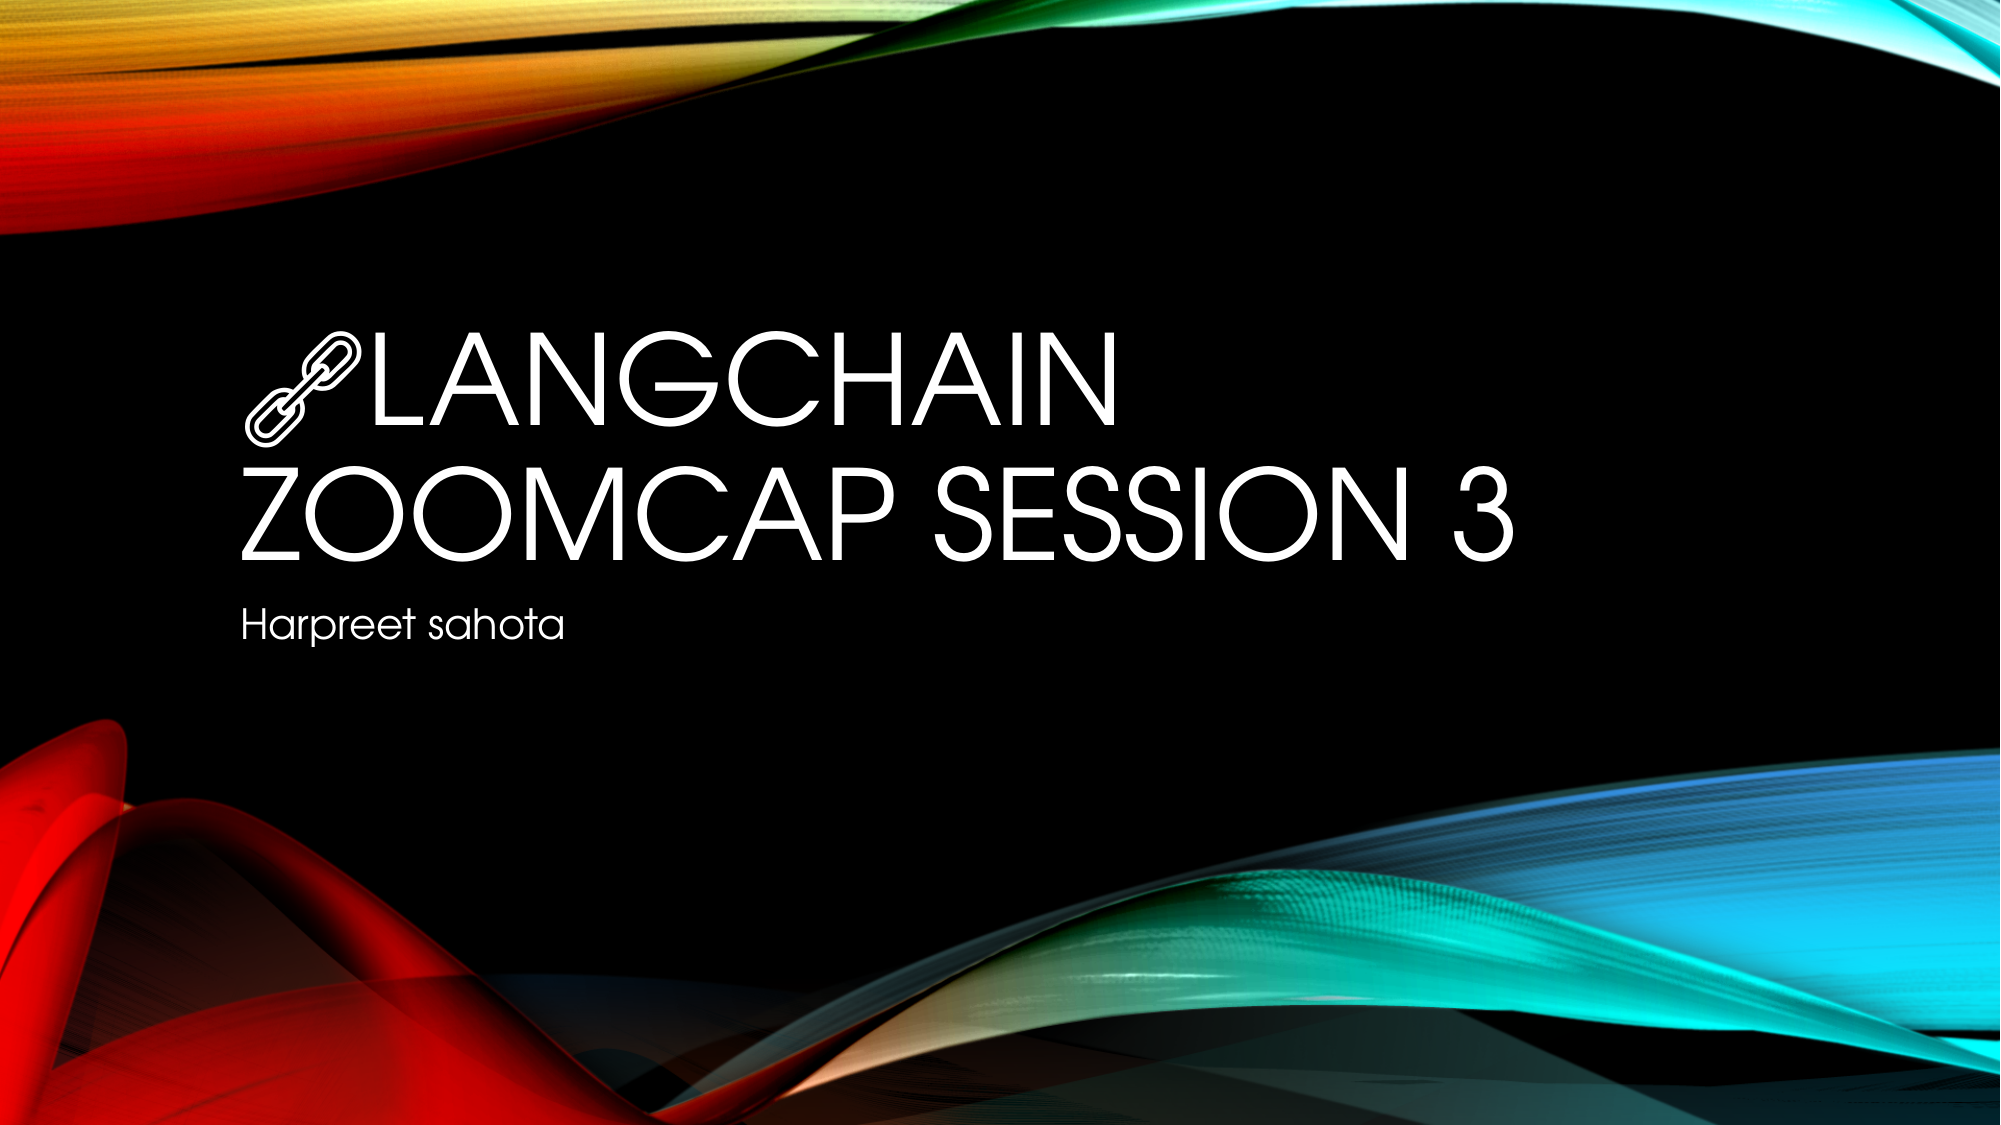

# 🦜🔗Langchain zoomcap session 3
Harpreet sahota